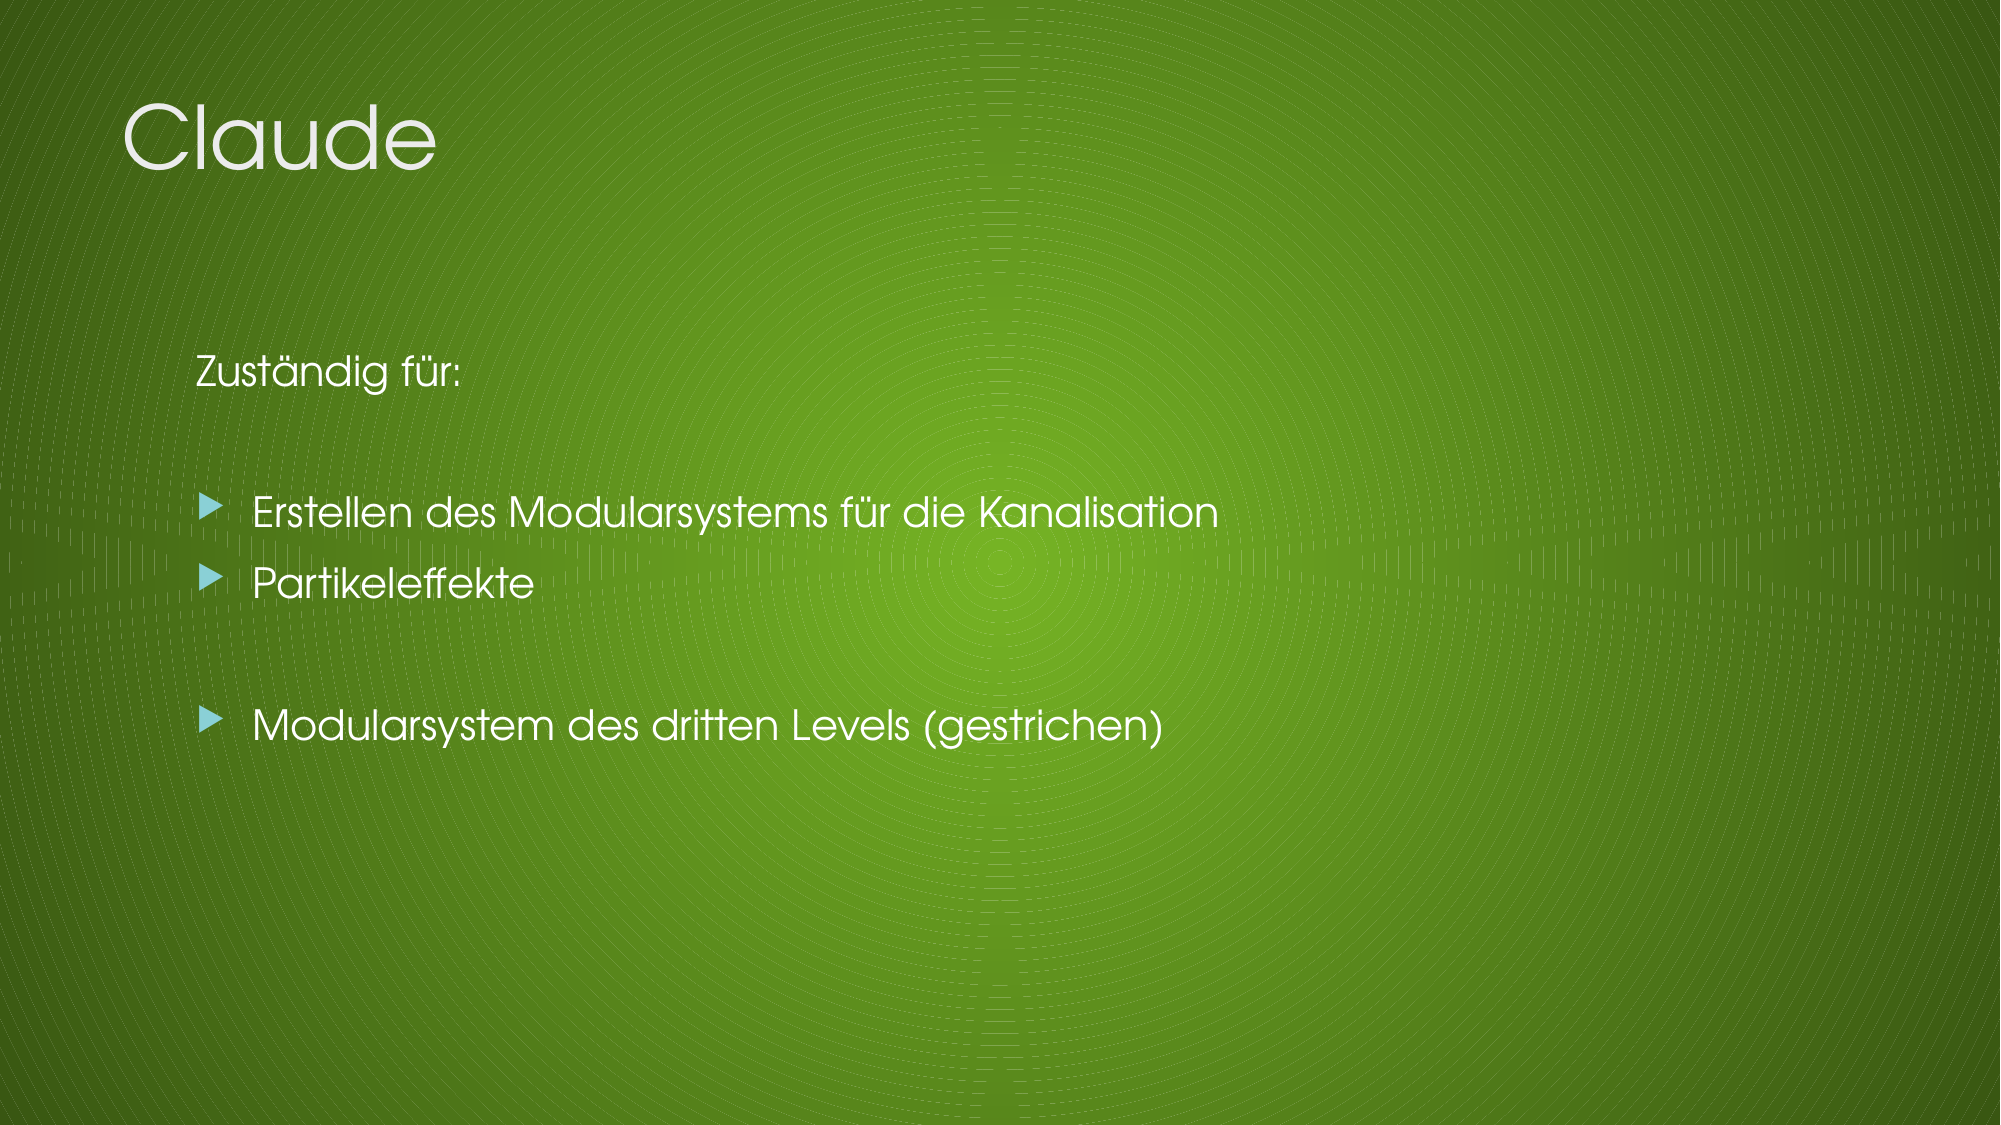

# Claude
Zuständig für:

Erstellen des Modularsystems für die Kanalisation
Partikeleffekte

Modularsystem des dritten Levels (gestrichen)